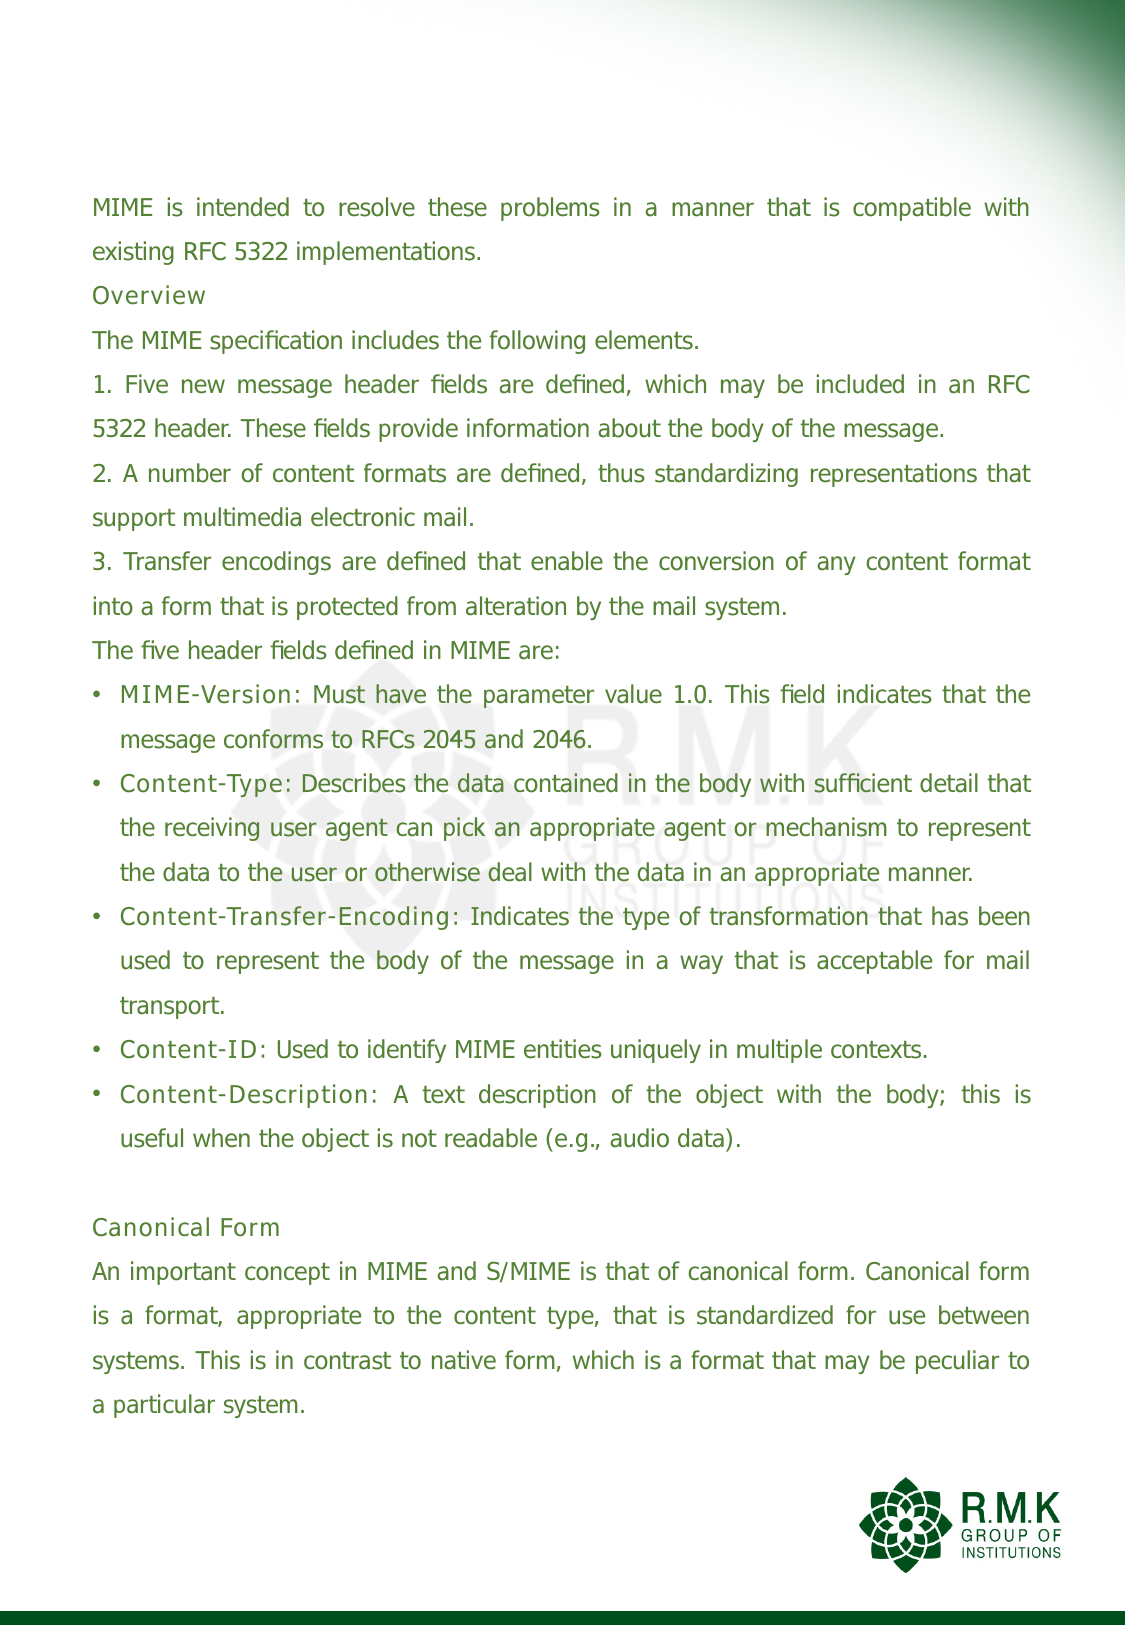

#
MIME is intended to resolve these problems in a manner that is compatible with existing RFC 5322 implementations.
Overview
The MIME specification includes the following elements.
1. Five new message header fields are defined, which may be included in an RFC 5322 header. These fields provide information about the body of the message.
2. A number of content formats are defined, thus standardizing representations that support multimedia electronic mail.
3. Transfer encodings are defined that enable the conversion of any content format into a form that is protected from alteration by the mail system.
The five header fields defined in MIME are:
MIME-Version: Must have the parameter value 1.0. This field indicates that the message conforms to RFCs 2045 and 2046.
Content-Type: Describes the data contained in the body with sufficient detail that the receiving user agent can pick an appropriate agent or mechanism to represent the data to the user or otherwise deal with the data in an appropriate manner.
Content-Transfer-Encoding: Indicates the type of transformation that has been used to represent the body of the message in a way that is acceptable for mail transport.
Content-ID: Used to identify MIME entities uniquely in multiple contexts.
Content-Description: A text description of the object with the body; this is useful when the object is not readable (e.g., audio data).

Canonical Form
An important concept in MIME and S/MIME is that of canonical form. Canonical form is a format, appropriate to the content type, that is standardized for use between systems. This is in contrast to native form, which is a format that may be peculiar to a particular system.